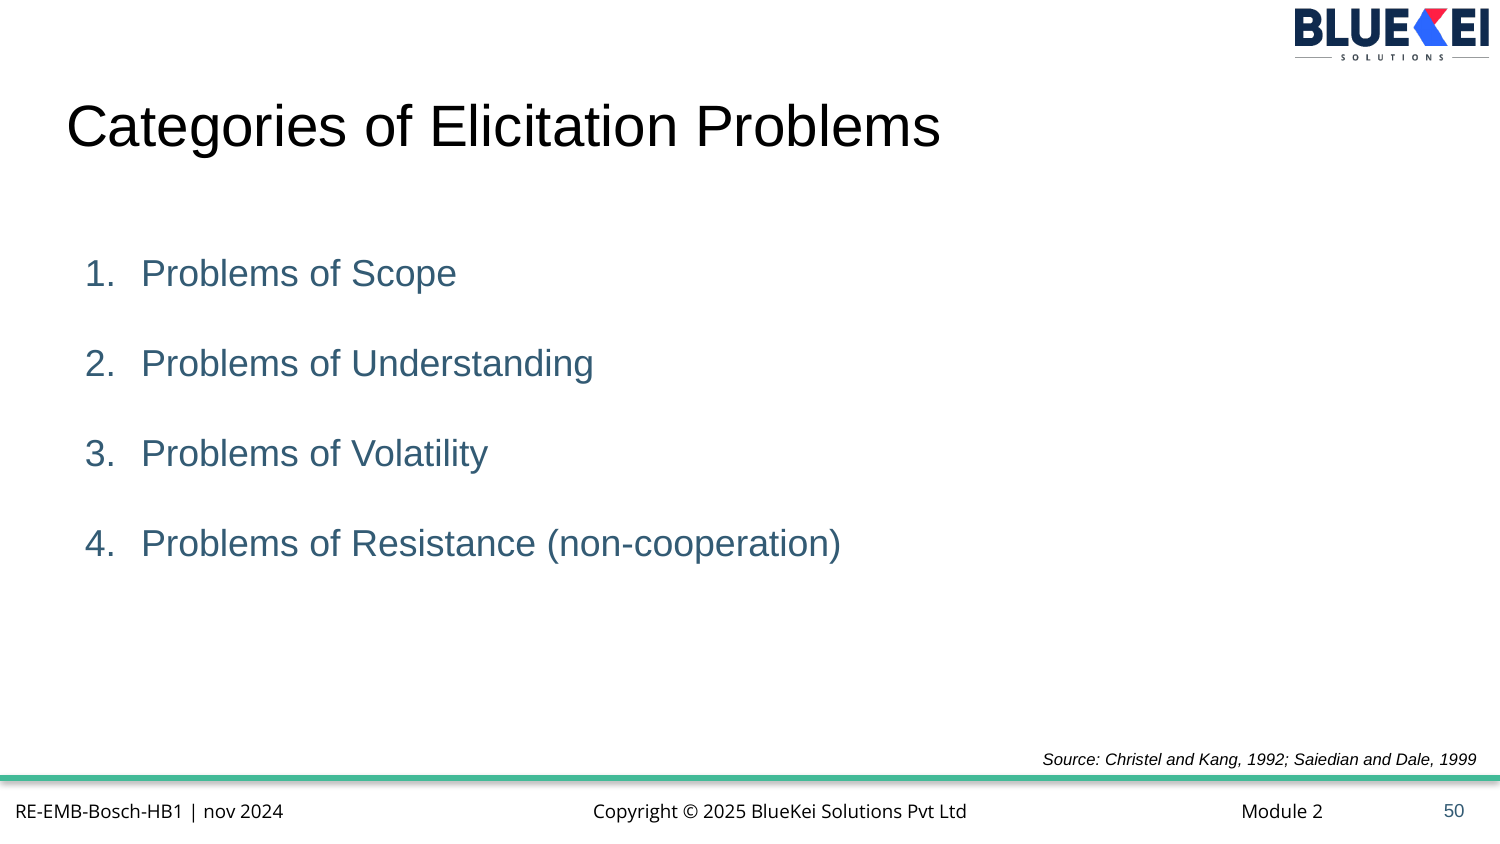

# Categories of Elicitation Problems
Problems of Scope
Problems of Understanding
Problems of Volatility
Problems of Resistance (non-cooperation)

Source: Christel and Kang, 1992; Saiedian and Dale, 1999
50